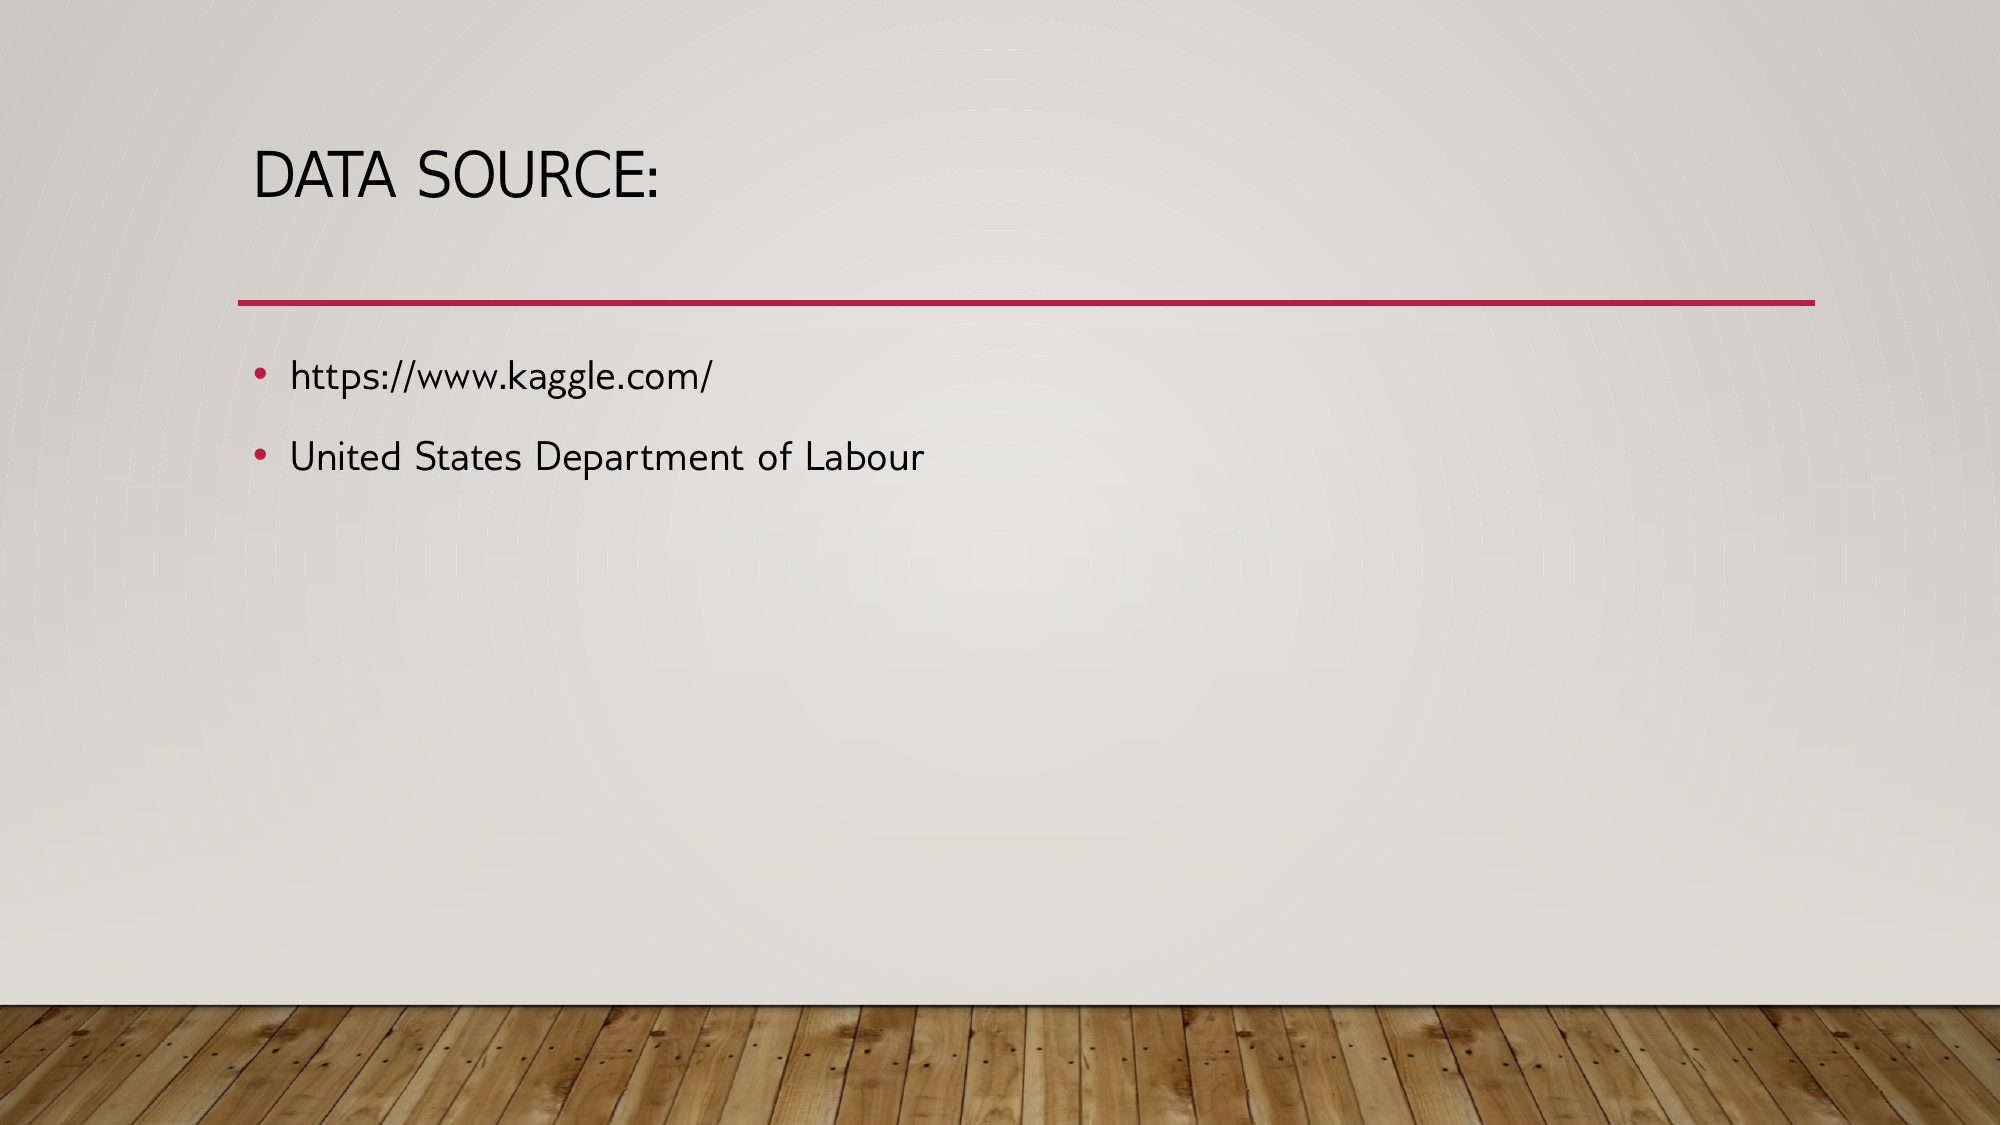

# Data source:
https://www.kaggle.com/
United States Department of Labour